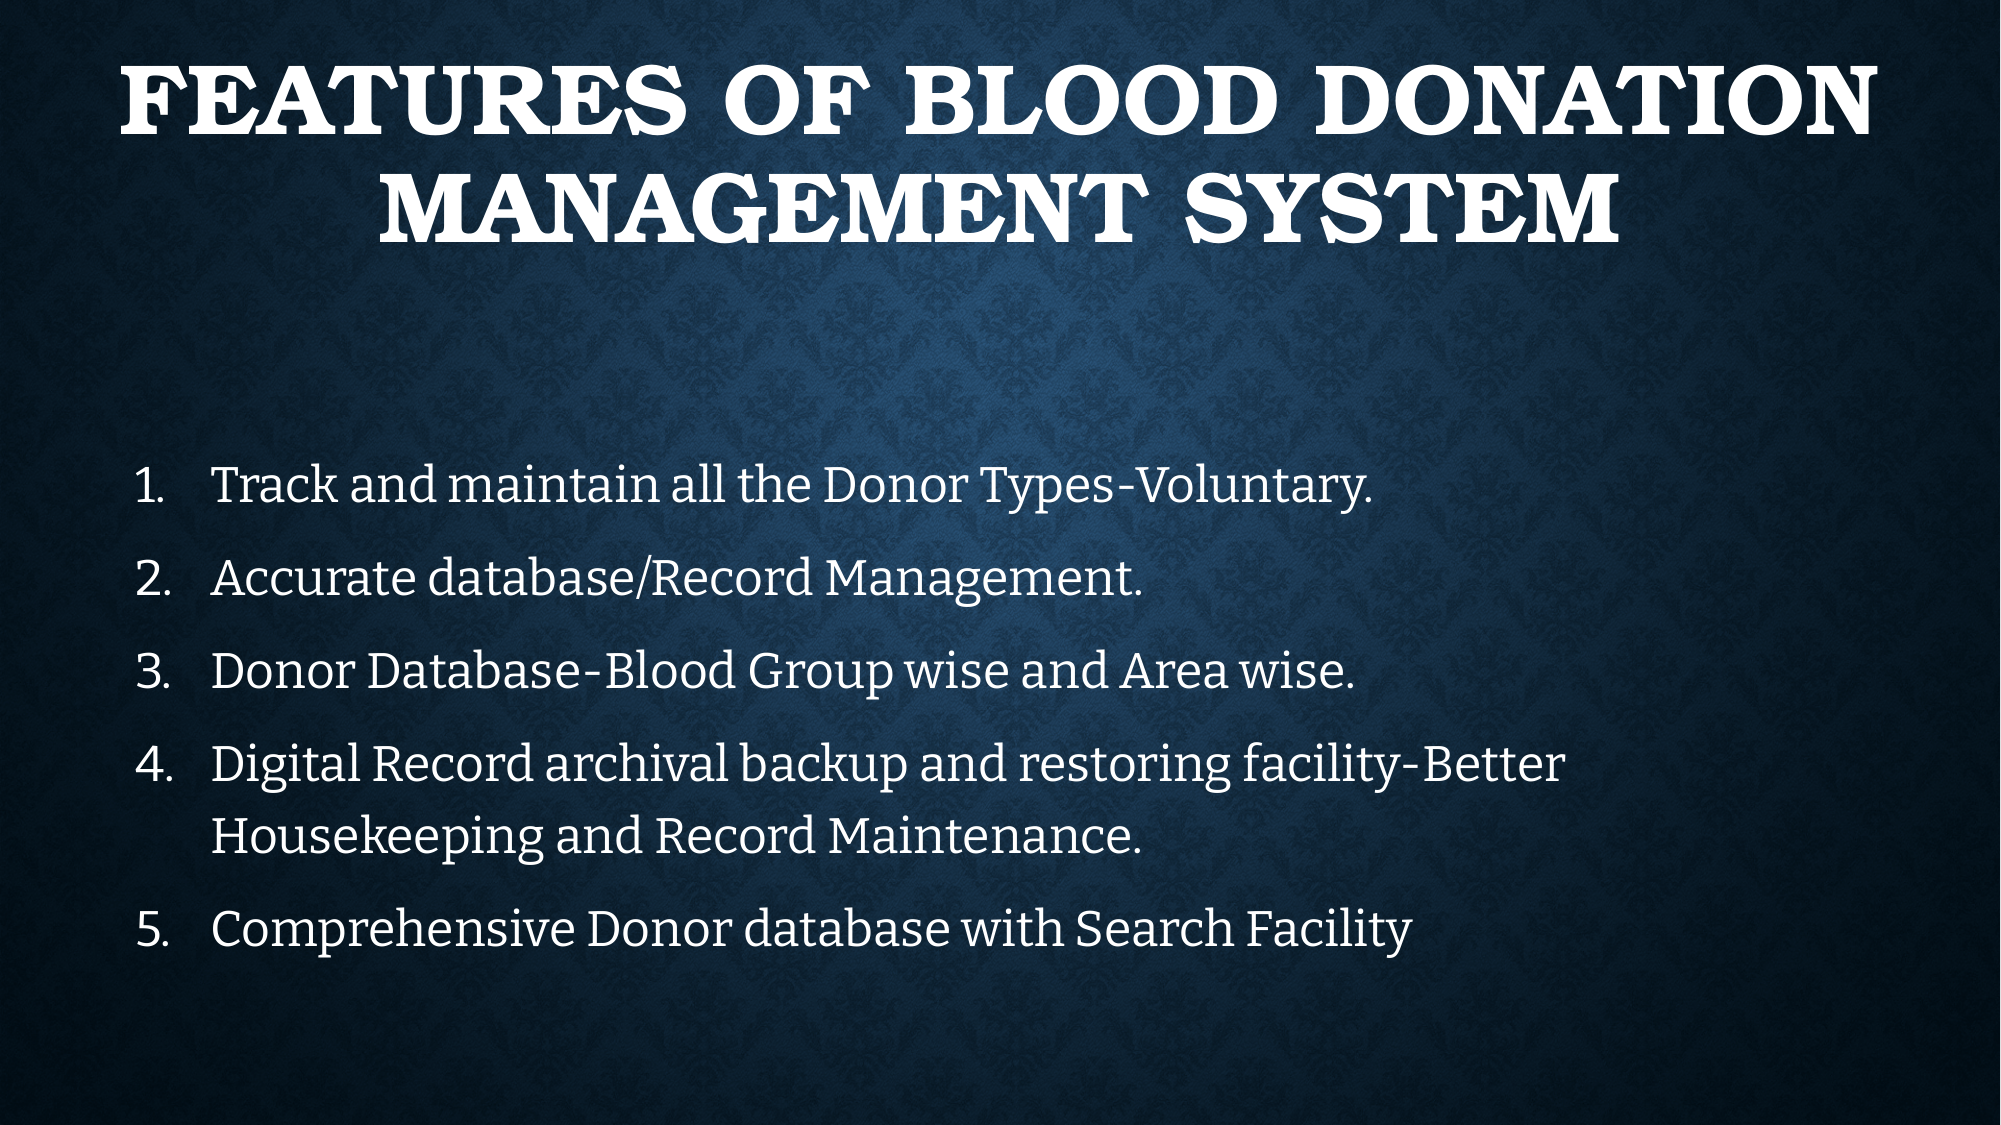

# Features of Blood donation management system
Track and maintain all the Donor Types-Voluntary.
Accurate database/Record Management.
Donor Database-Blood Group wise and Area wise.
Digital Record archival backup and restoring facility-Better Housekeeping and Record Maintenance.
Comprehensive Donor database with Search Facility